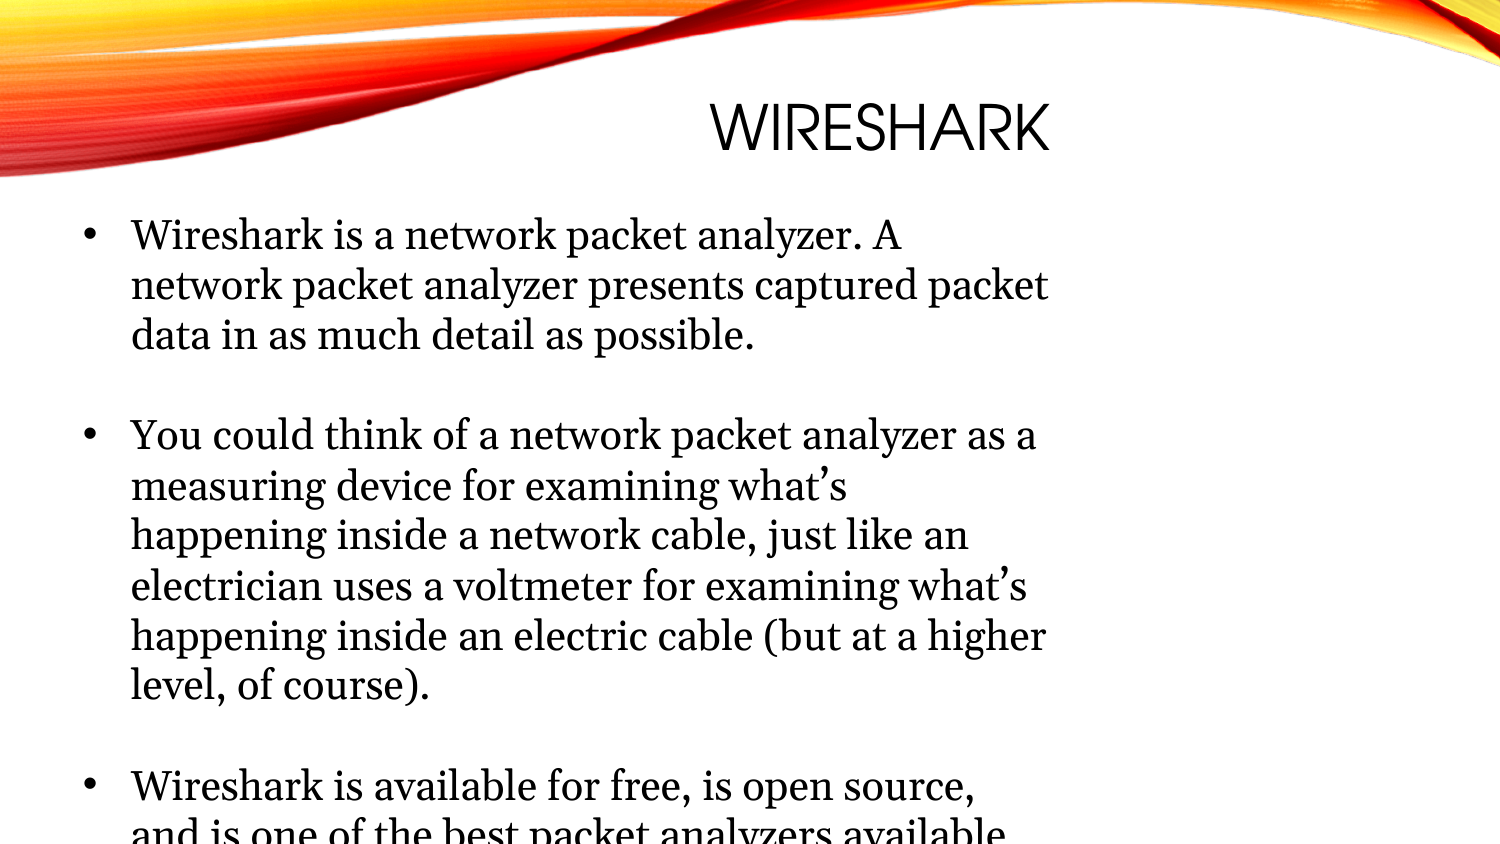

# WIRESHARK
Wireshark is a network packet analyzer. A network packet analyzer presents captured packet data in as much detail as possible.
You could think of a network packet analyzer as a measuring device for examining what’s happening inside a network cable, just like an electrician uses a voltmeter for examining what’s happening inside an electric cable (but at a higher level, of course).
Wireshark is available for free, is open source, and is one of the best packet analyzers available today.